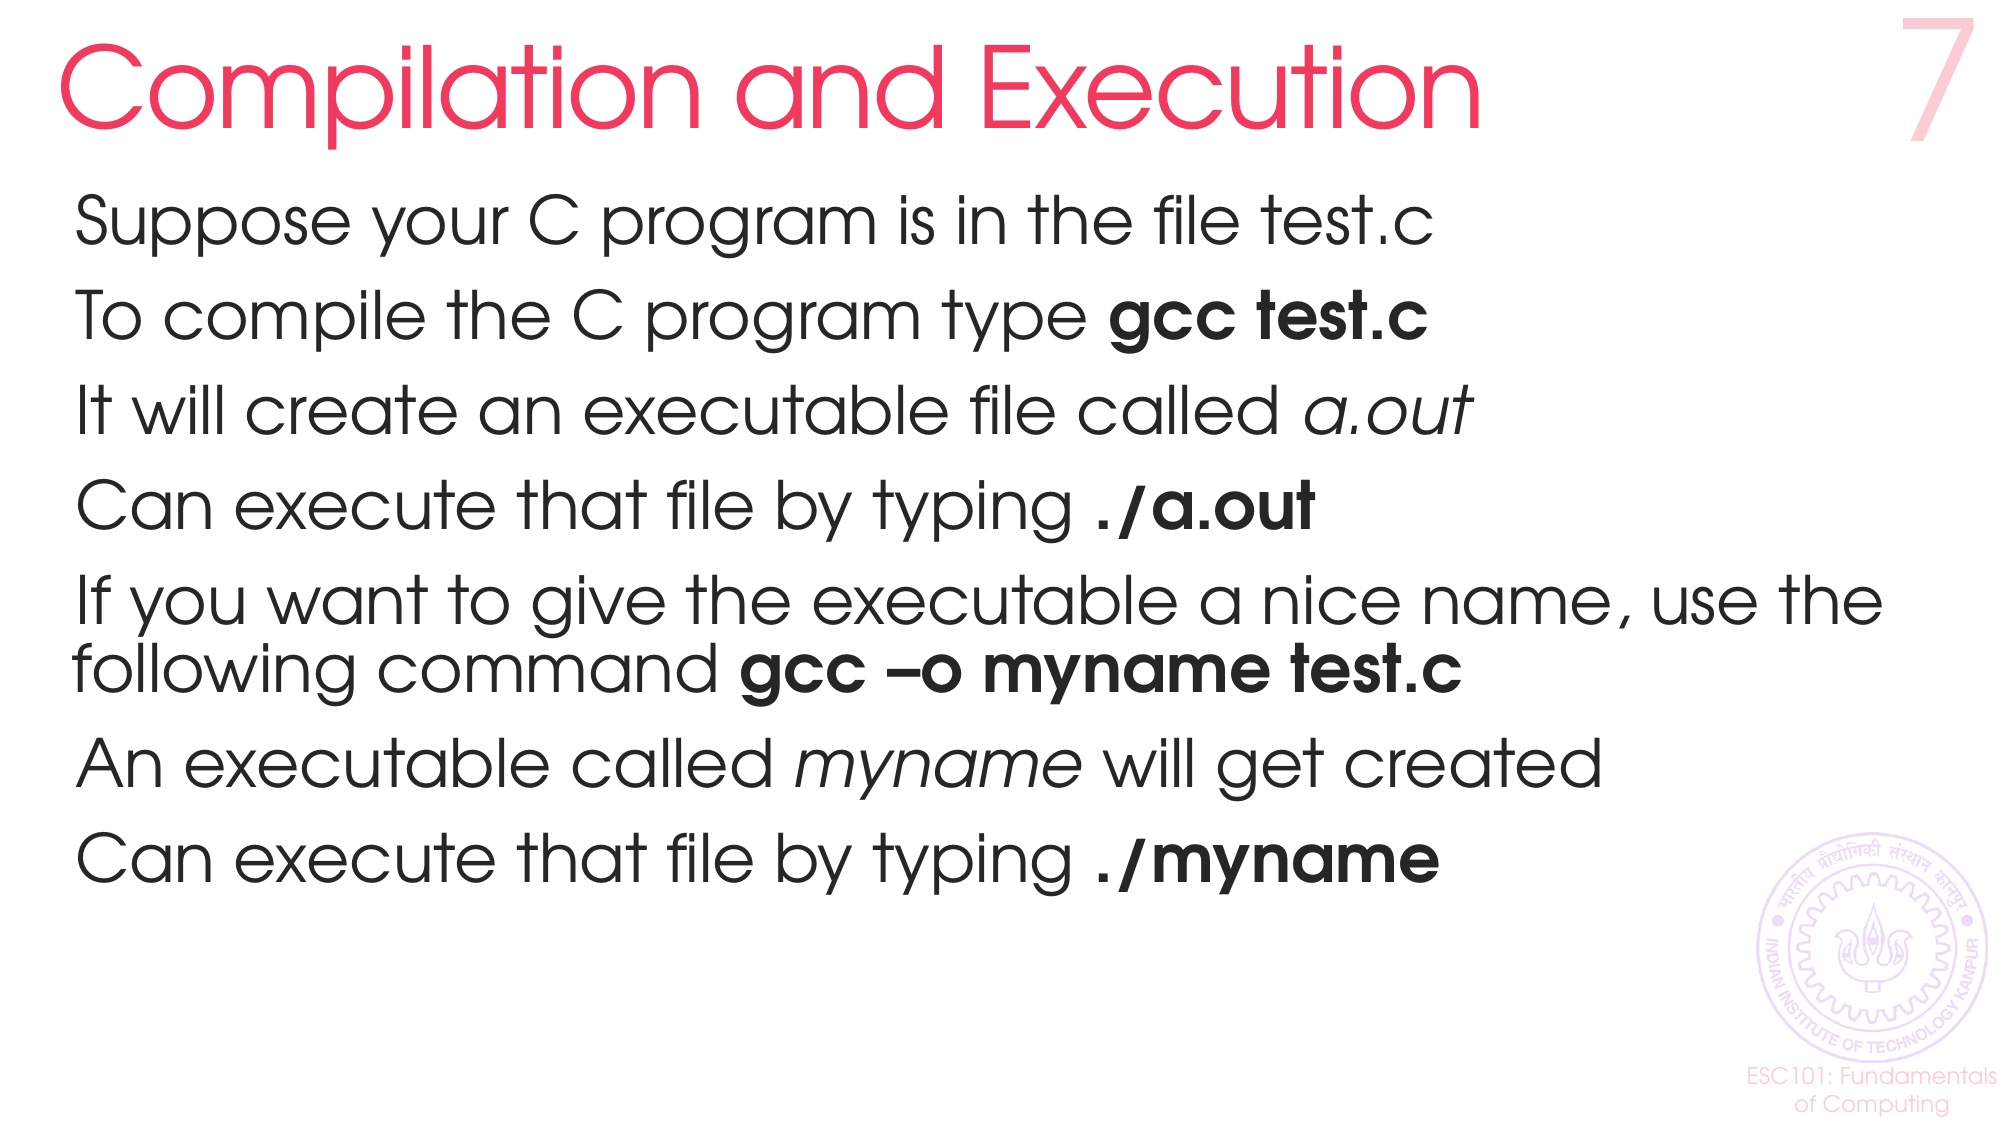

# Compilation and Execution
7
Suppose your C program is in the file test.c
To compile the C program type gcc test.c
It will create an executable file called a.out
Can execute that file by typing ./a.out
If you want to give the executable a nice name, use the following command gcc –o myname test.c
An executable called myname will get created
Can execute that file by typing ./myname